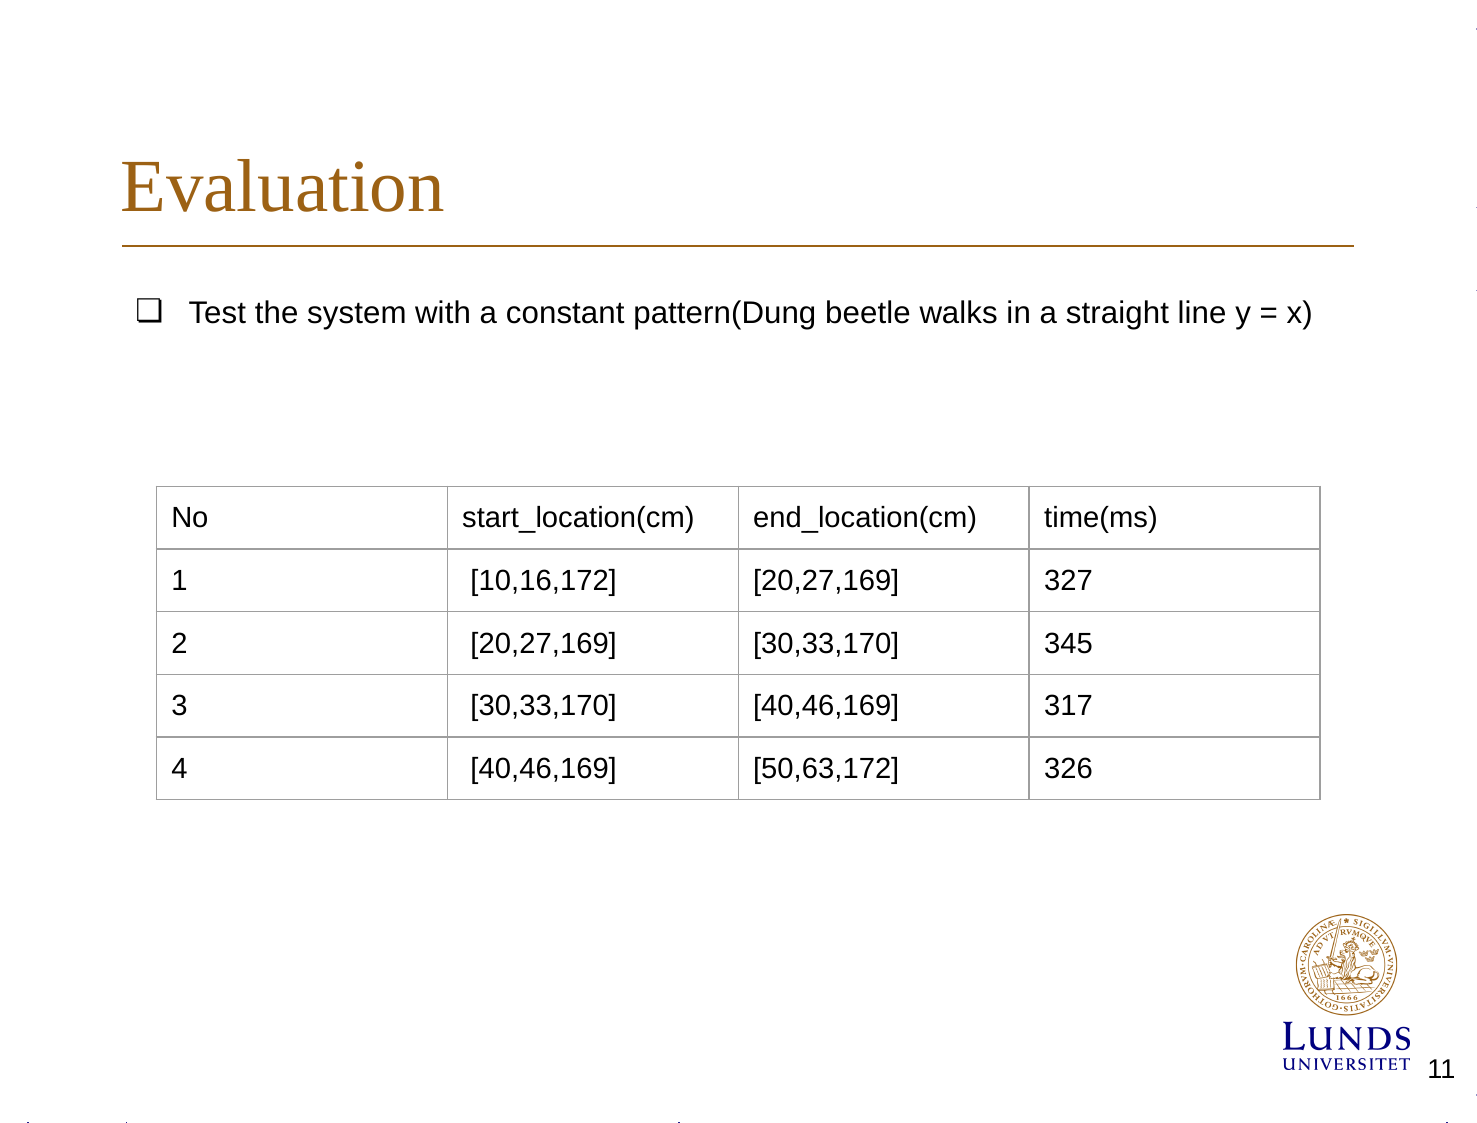

# Evaluation
Test the system with a constant pattern(Dung beetle walks in a straight line y = x)

| No | start\_location(cm) | end\_location(cm) | time(ms) |
| --- | --- | --- | --- |
| 1 | [10,16,172] | [20,27,169] | 327 |
| 2 | [20,27,169] | [30,33,170] | 345 |
| 3 | [30,33,170] | [40,46,169] | 317 |
| 4 | [40,46,169] | [50,63,172] | 326 |

11